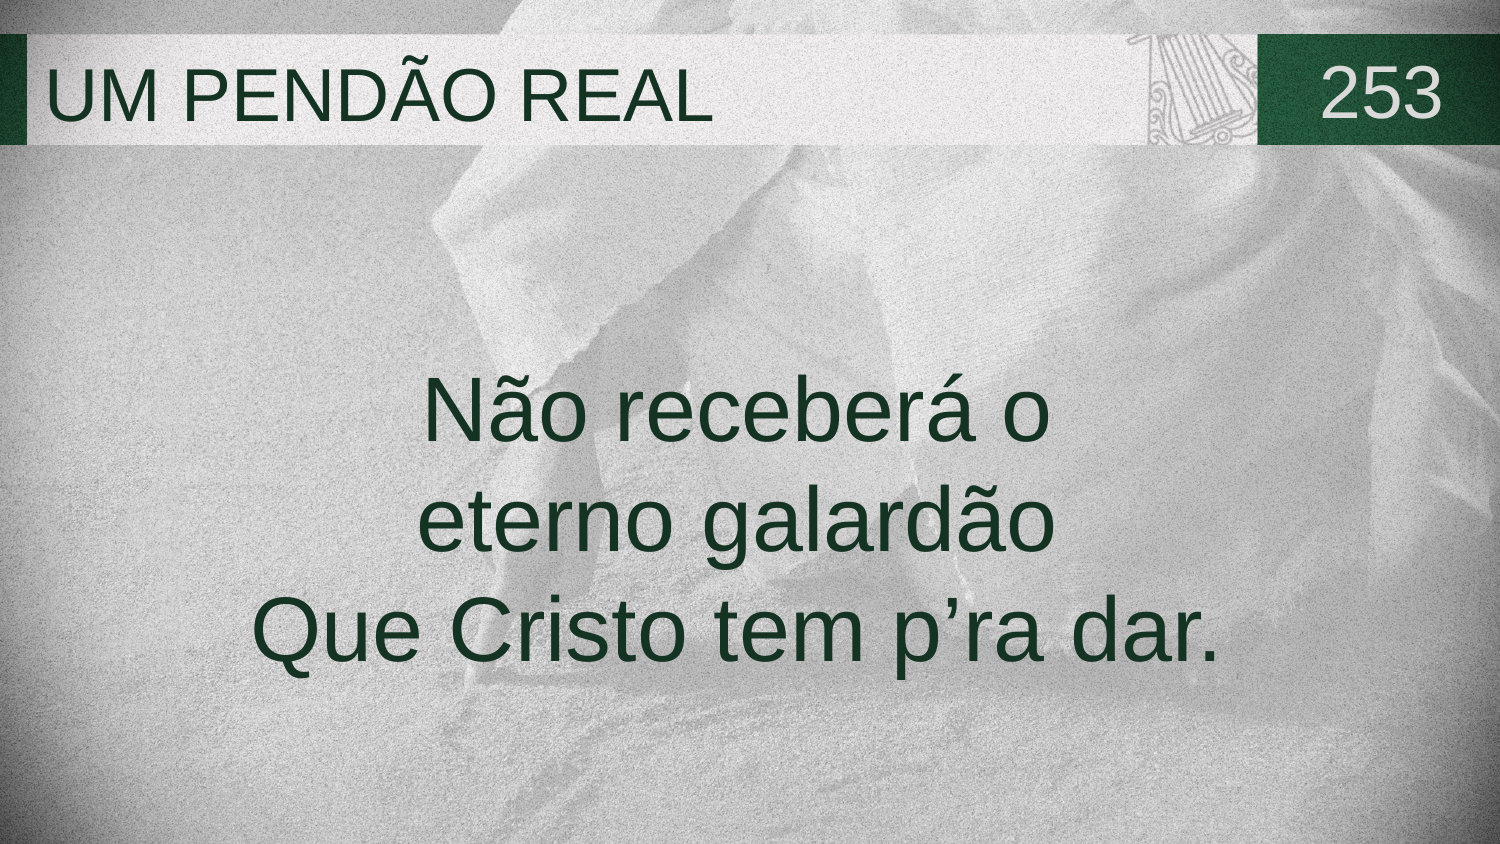

# UM PENDÃO REAL
253
Não receberá o
eterno galardão
Que Cristo tem p’ra dar.